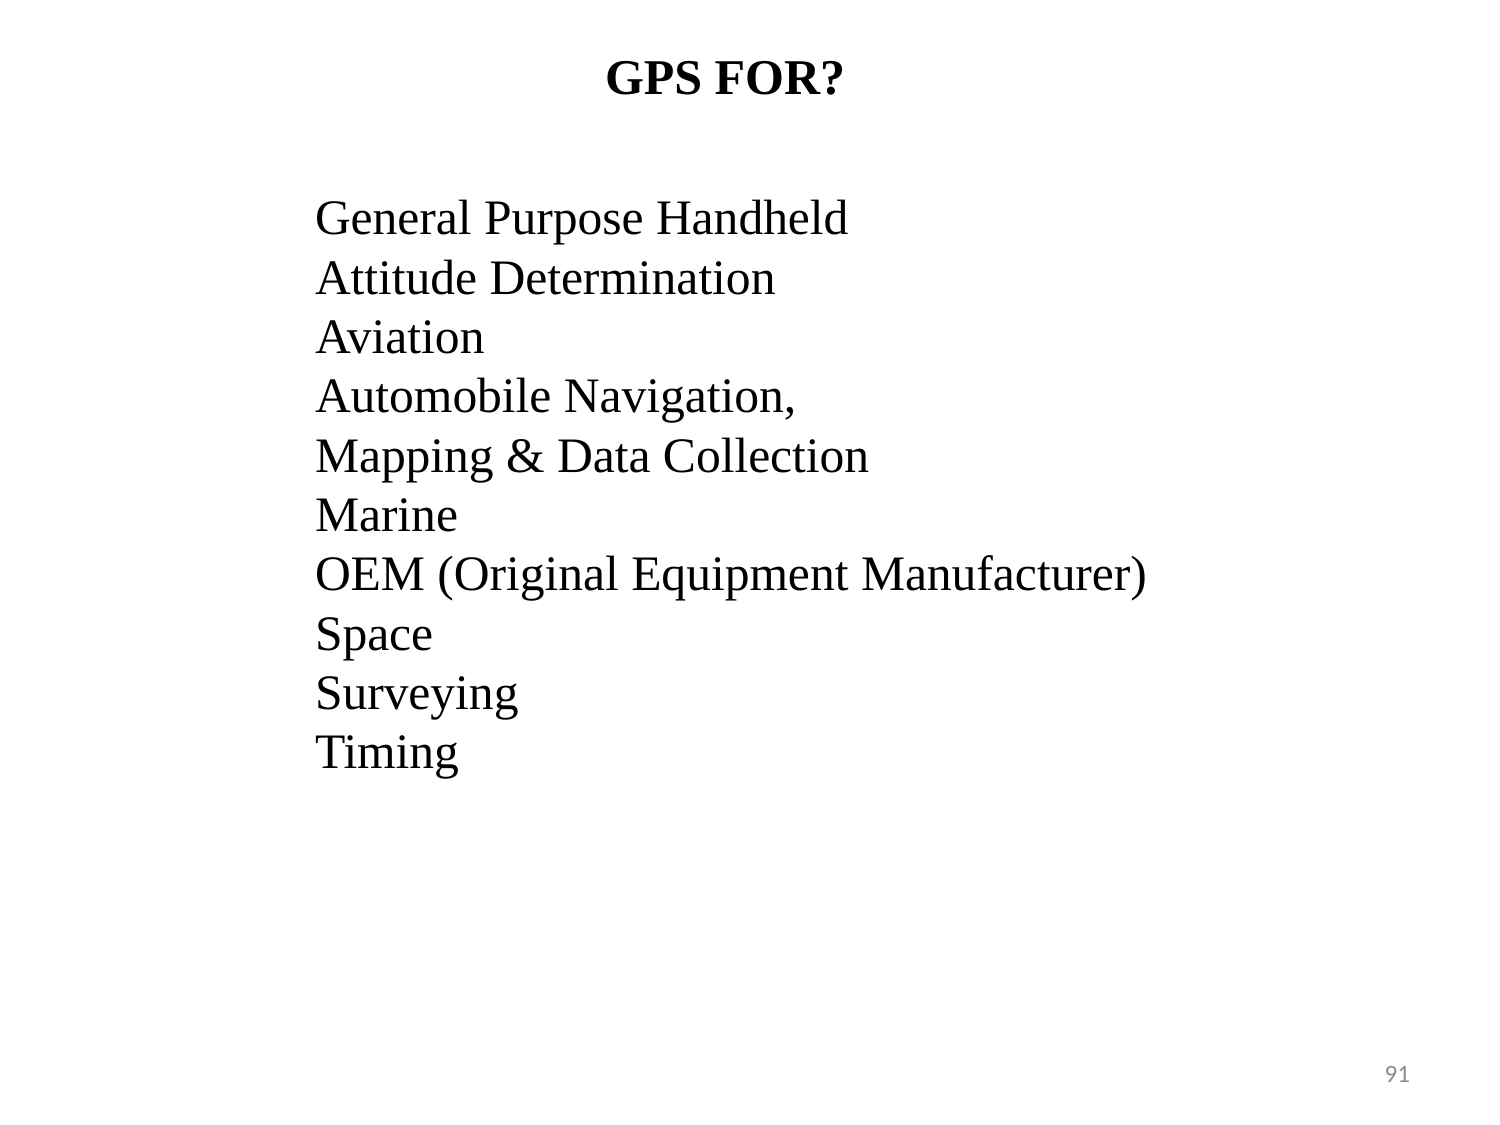

GPS FOR?
# General Purpose Handheld Attitude Determination Aviation Automobile Navigation, Mapping & Data Collection Marine OEM (Original Equipment Manufacturer) Space Surveying Timing
91